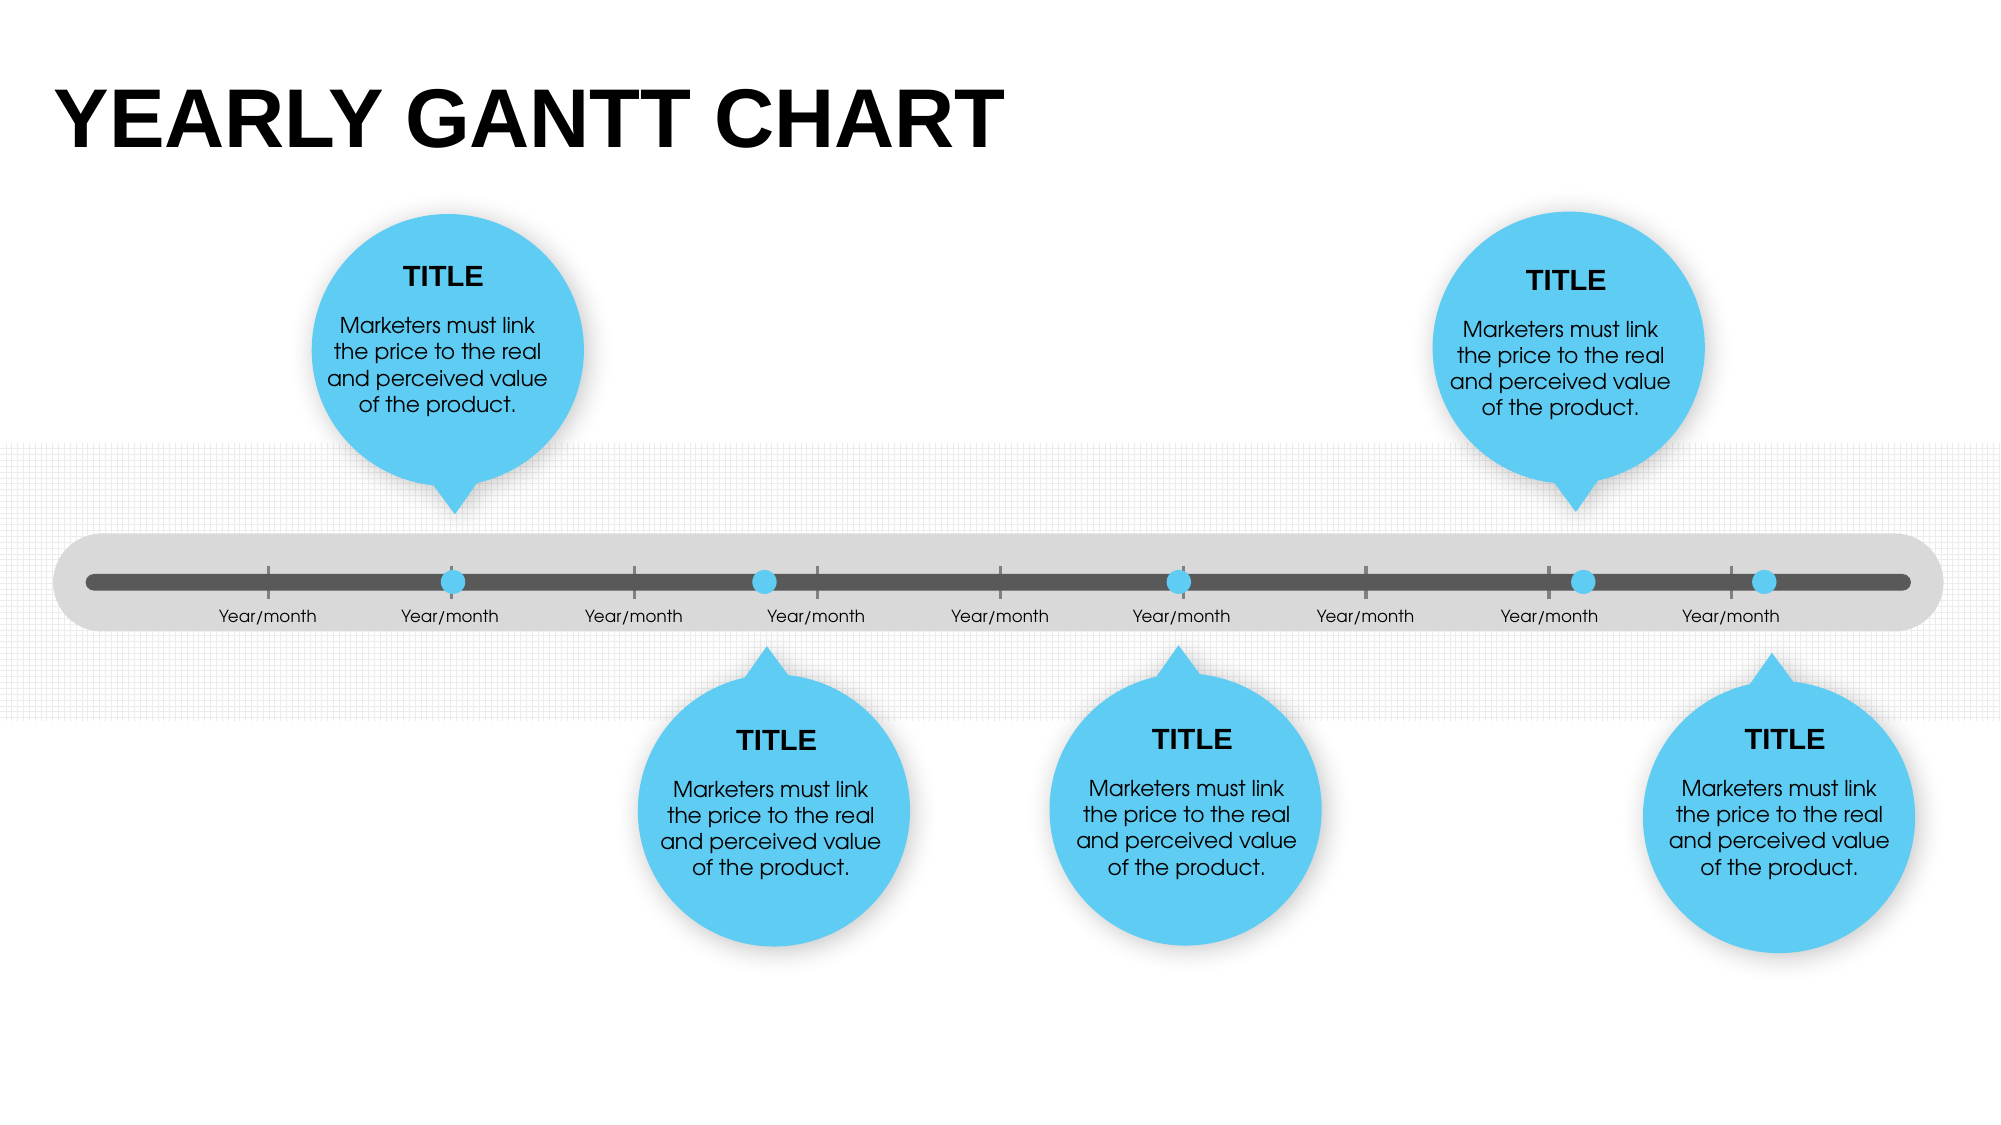

Yearly gantt chart

TITLE
TITLE
Marketers must link the price to the real and perceived value of the product.
Marketers must link the price to the real and perceived value of the product.

Year/month
Year/month
Year/month
Year/month
Year/month
Year/month
Year/month
Year/month
Year/month

TITLE
TITLE
TITLE
Marketers must link the price to the real and perceived value of the product.
Marketers must link the price to the real and perceived value of the product.
Marketers must link the price to the real and perceived value of the product.